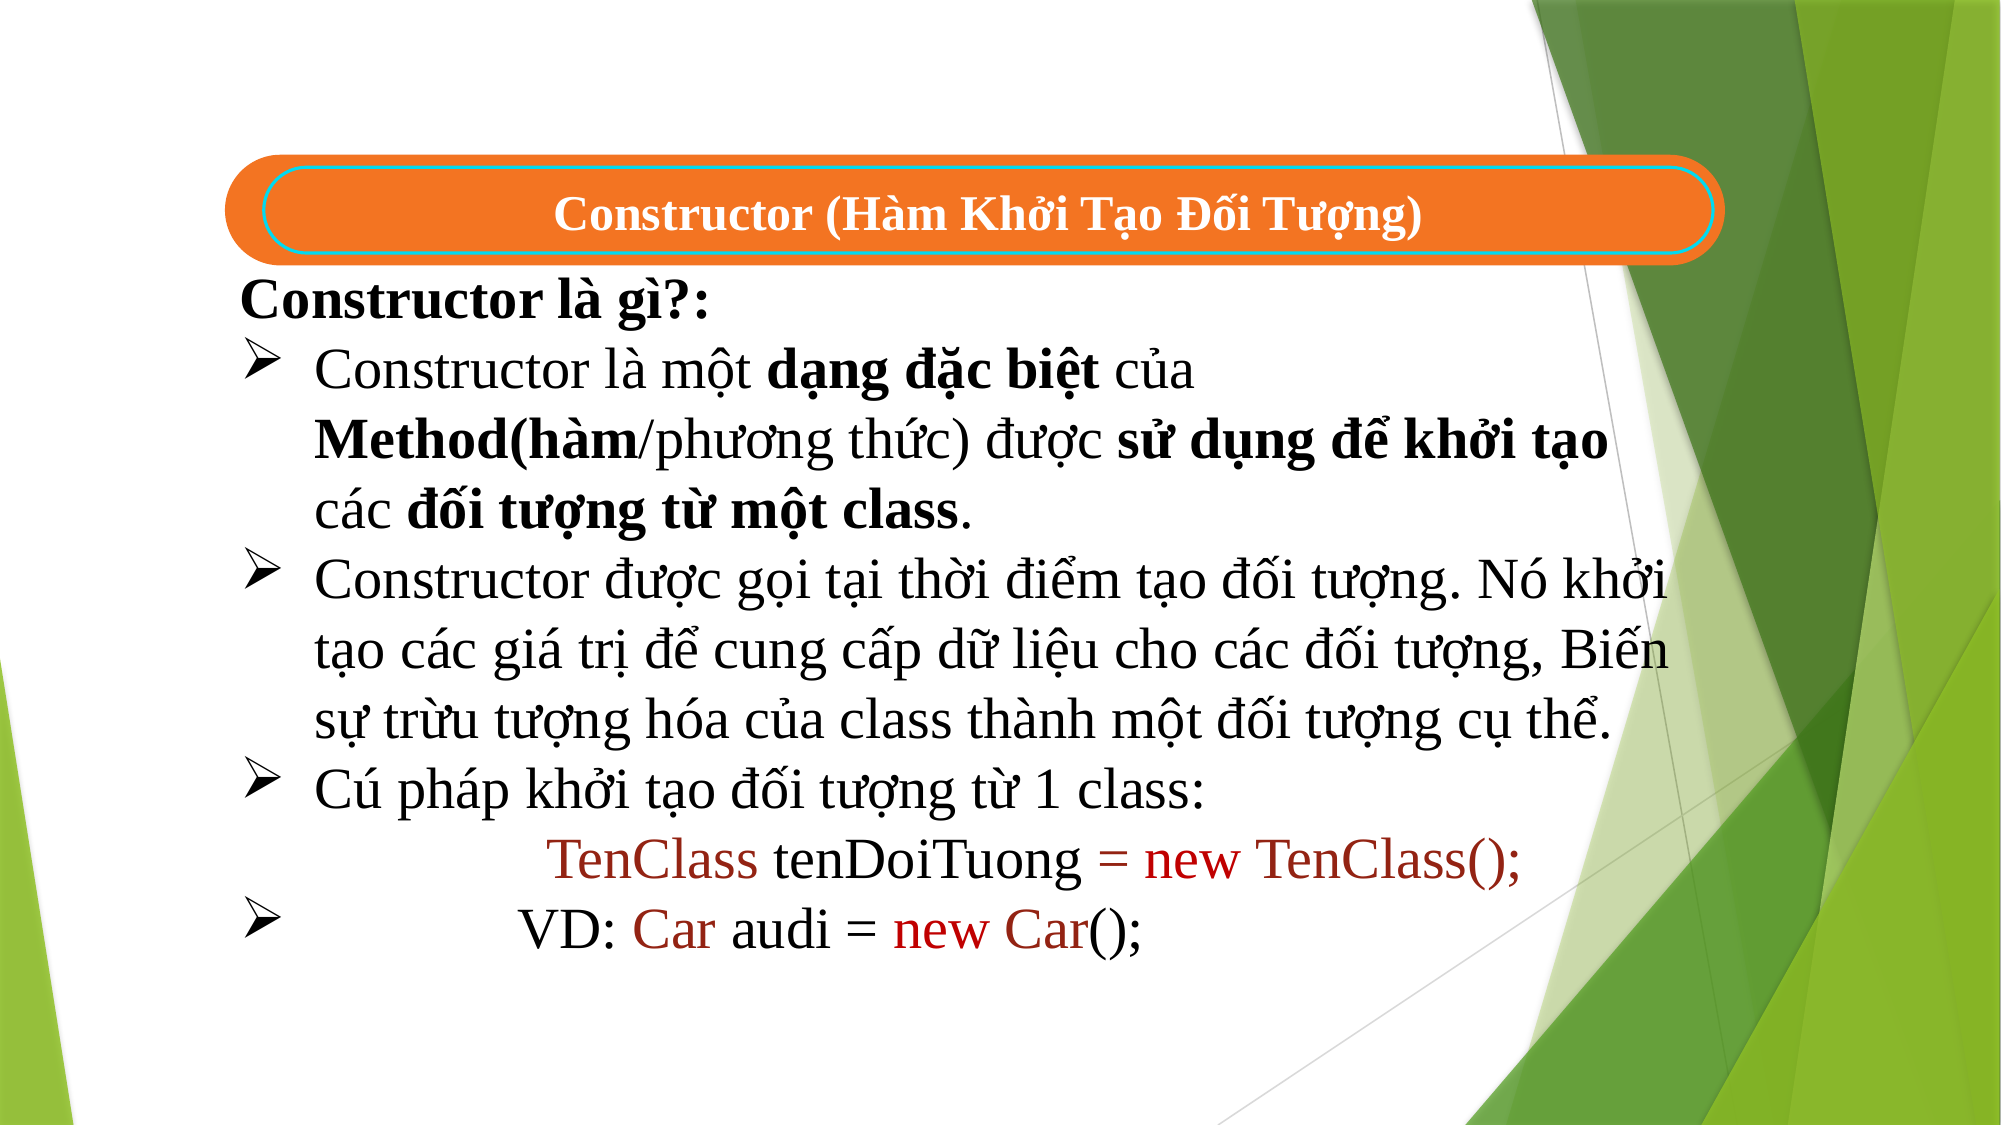

Constructor (Hàm Khởi Tạo Đối Tượng)
Constructor là gì?:
Constructor là một dạng đặc biệt của Method(hàm/phương thức) được sử dụng để khởi tạo các đối tượng từ một class.
Constructor được gọi tại thời điểm tạo đối tượng. Nó khởi tạo các giá trị để cung cấp dữ liệu cho các đối tượng, Biến sự trừu tượng hóa của class thành một đối tượng cụ thể.
Cú pháp khởi tạo đối tượng từ 1 class:
	TenClass tenDoiTuong = new TenClass();
              VD: Car audi = new Car();